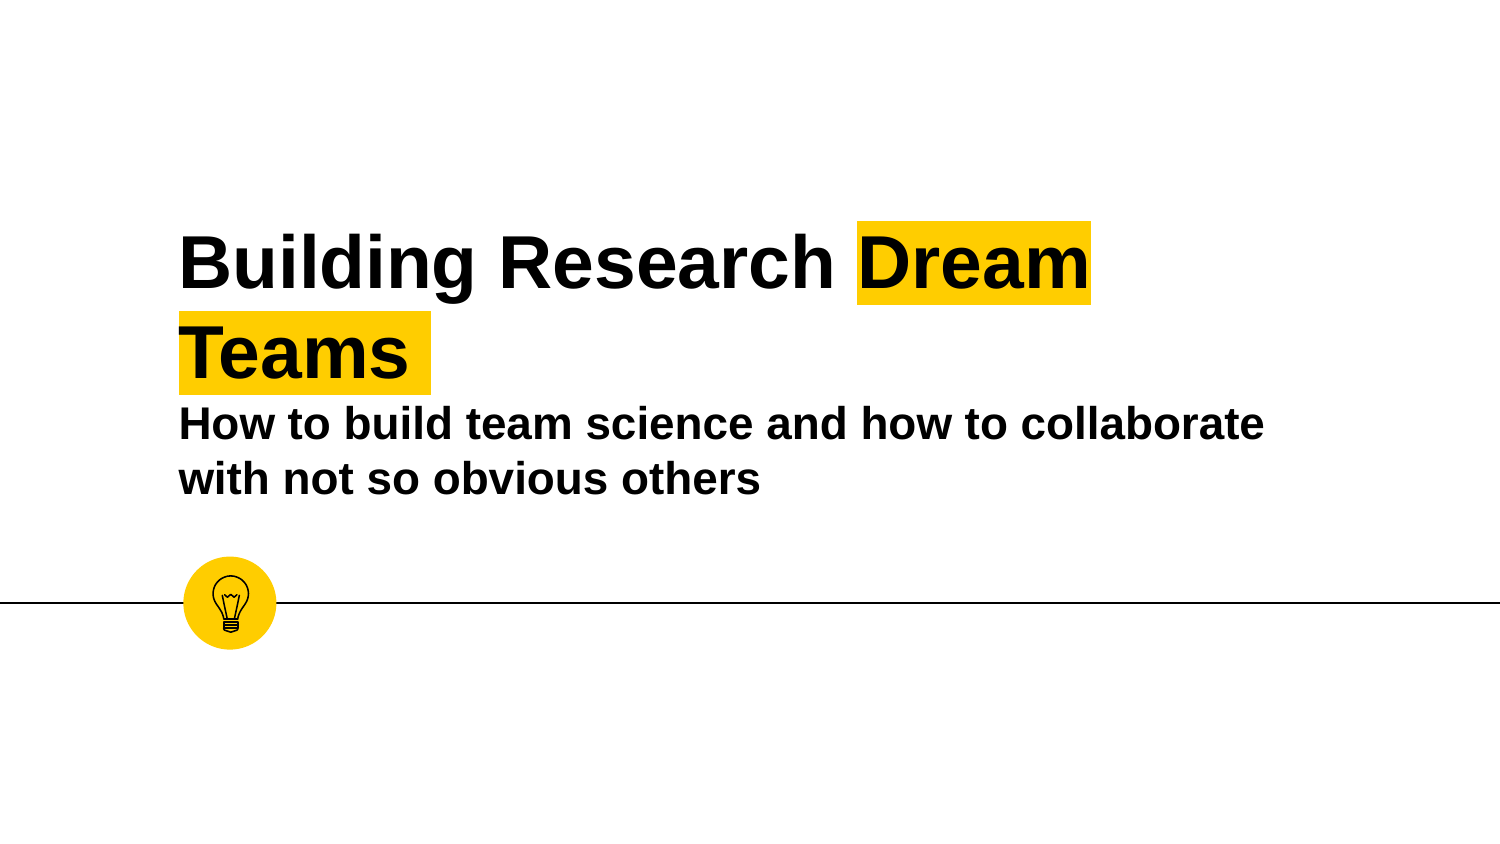

# Building Research Dream Teams
How to build team science and how to collaborate with not so obvious others